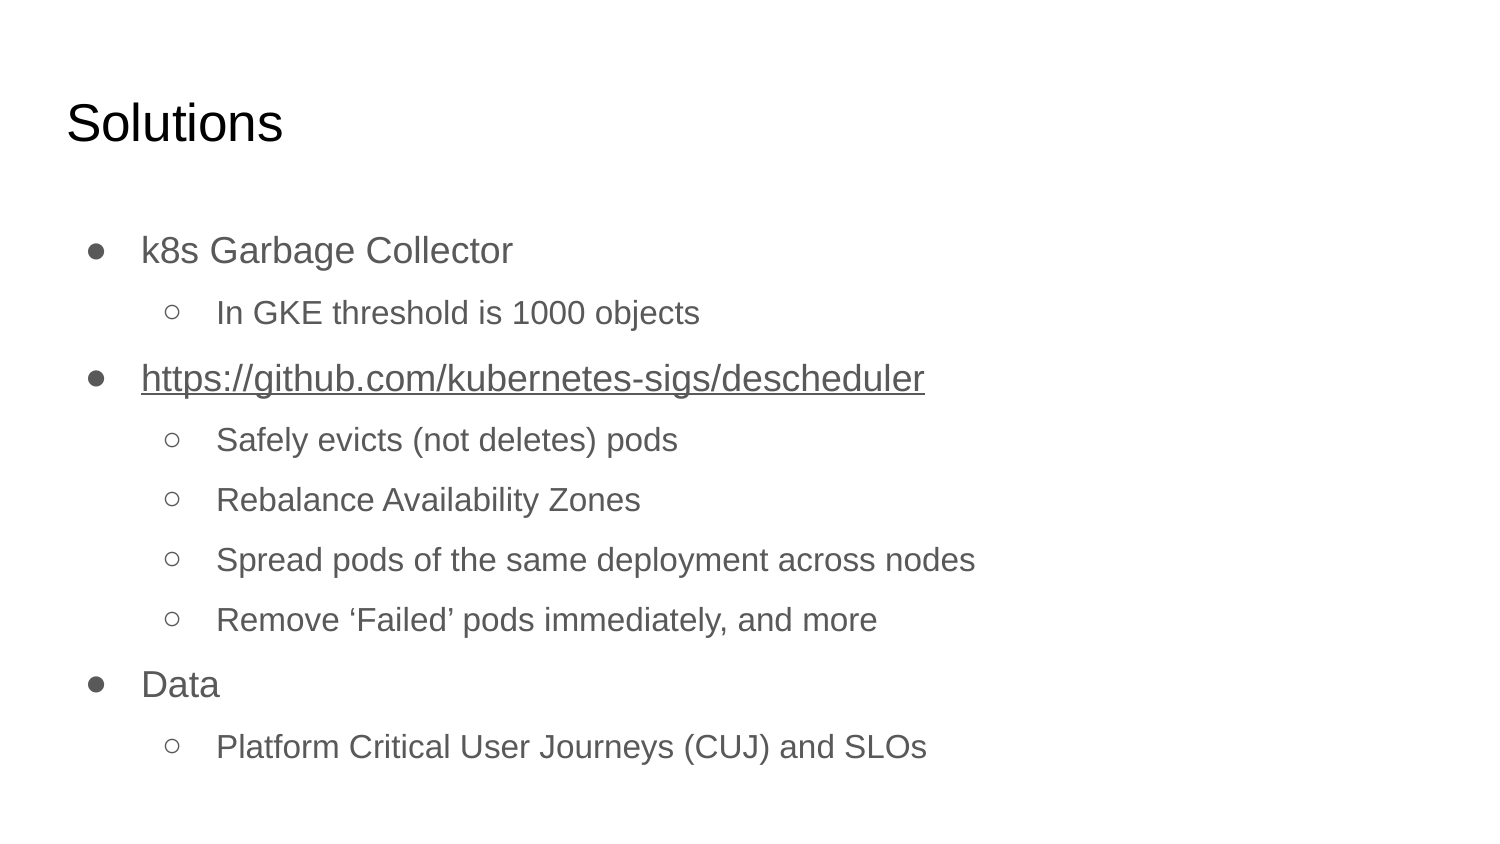

# Solutions
k8s Garbage Collector
In GKE threshold is 1000 objects
https://github.com/kubernetes-sigs/descheduler
Safely evicts (not deletes) pods
Rebalance Availability Zones
Spread pods of the same deployment across nodes
Remove ‘Failed’ pods immediately, and more
Data
Platform Critical User Journeys (CUJ) and SLOs